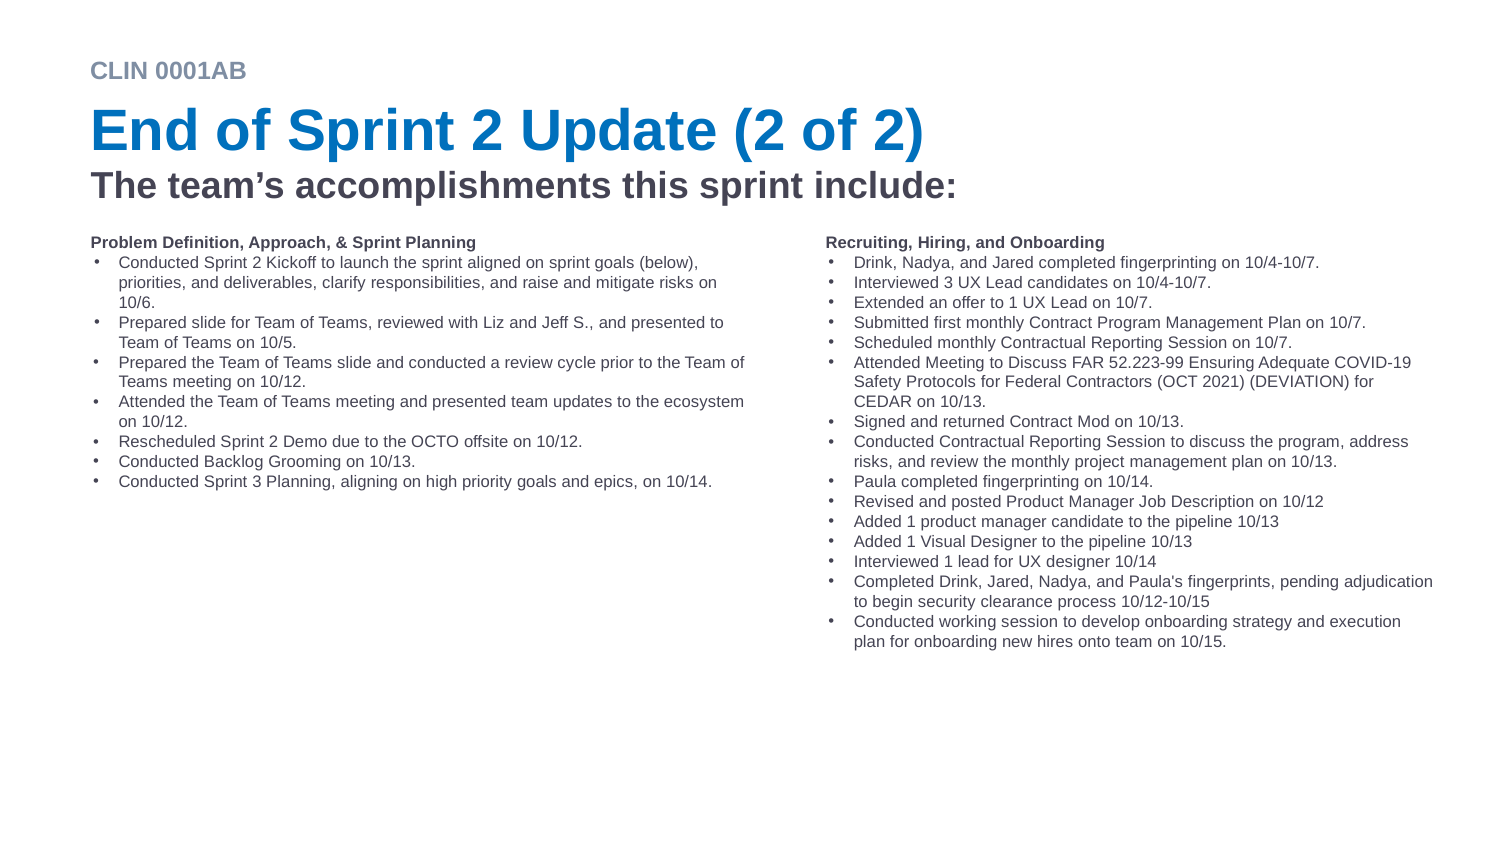

CLIN 0001AB

# End of Sprint 2 Update (2 of 2)
The team’s accomplishments this sprint include:
Problem Definition, Approach, & Sprint Planning
Conducted Sprint 2 Kickoff to launch the sprint aligned on sprint goals (below), priorities, and deliverables, clarify responsibilities, and raise and mitigate risks on 10/6.
Prepared slide for Team of Teams, reviewed with Liz and Jeff S., and presented to Team of Teams on 10/5.
Prepared the Team of Teams slide and conducted a review cycle prior to the Team of Teams meeting on 10/12.
Attended the Team of Teams meeting and presented team updates to the ecosystem on 10/12.
Rescheduled Sprint 2 Demo due to the OCTO offsite on 10/12.
Conducted Backlog Grooming on 10/13.
Conducted Sprint 3 Planning, aligning on high priority goals and epics, on 10/14.
Recruiting, Hiring, and Onboarding
Drink, Nadya, and Jared completed fingerprinting on 10/4-10/7.
Interviewed 3 UX Lead candidates on 10/4-10/7.
Extended an offer to 1 UX Lead on 10/7.
Submitted first monthly Contract Program Management Plan on 10/7.
Scheduled monthly Contractual Reporting Session on 10/7.
Attended Meeting to Discuss FAR 52.223-99 Ensuring Adequate COVID-19 Safety Protocols for Federal Contractors (OCT 2021) (DEVIATION) for CEDAR on 10/13.
Signed and returned Contract Mod on 10/13.
Conducted Contractual Reporting Session to discuss the program, address risks, and review the monthly project management plan on 10/13.
Paula completed fingerprinting on 10/14.
Revised and posted Product Manager Job Description on 10/12
Added 1 product manager candidate to the pipeline 10/13
Added 1 Visual Designer to the pipeline 10/13
Interviewed 1 lead for UX designer 10/14
Completed Drink, Jared, Nadya, and Paula's fingerprints, pending adjudication to begin security clearance process 10/12-10/15
Conducted working session to develop onboarding strategy and execution plan for onboarding new hires onto team on 10/15.